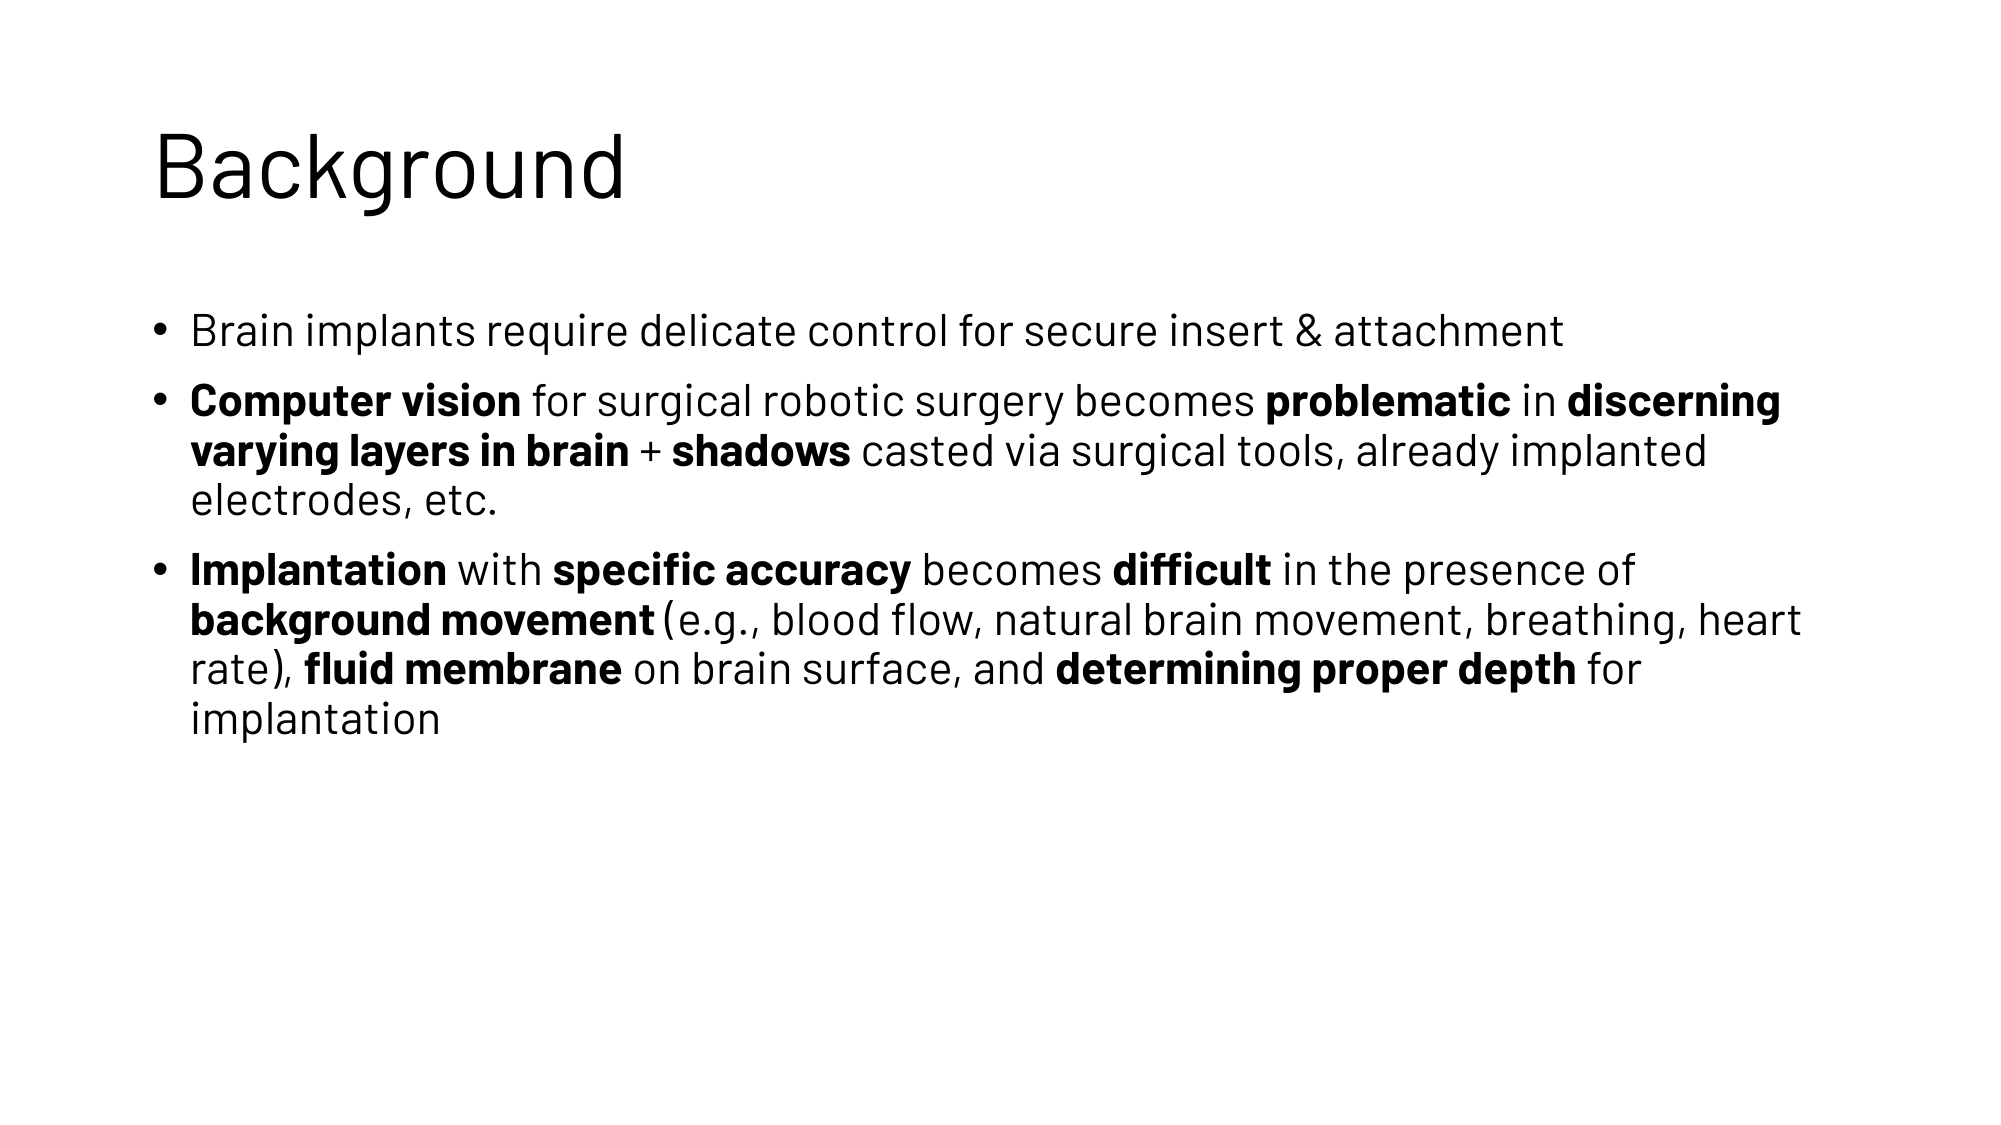

# Background
Brain implants require delicate control for secure insert & attachment
Computer vision for surgical robotic surgery becomes problematic in discerning varying layers in brain + shadows casted via surgical tools, already implanted electrodes, etc.
Implantation with specific accuracy becomes difficult in the presence of background movement (e.g., blood flow, natural brain movement, breathing, heart rate), fluid membrane on brain surface, and determining proper depth for implantation